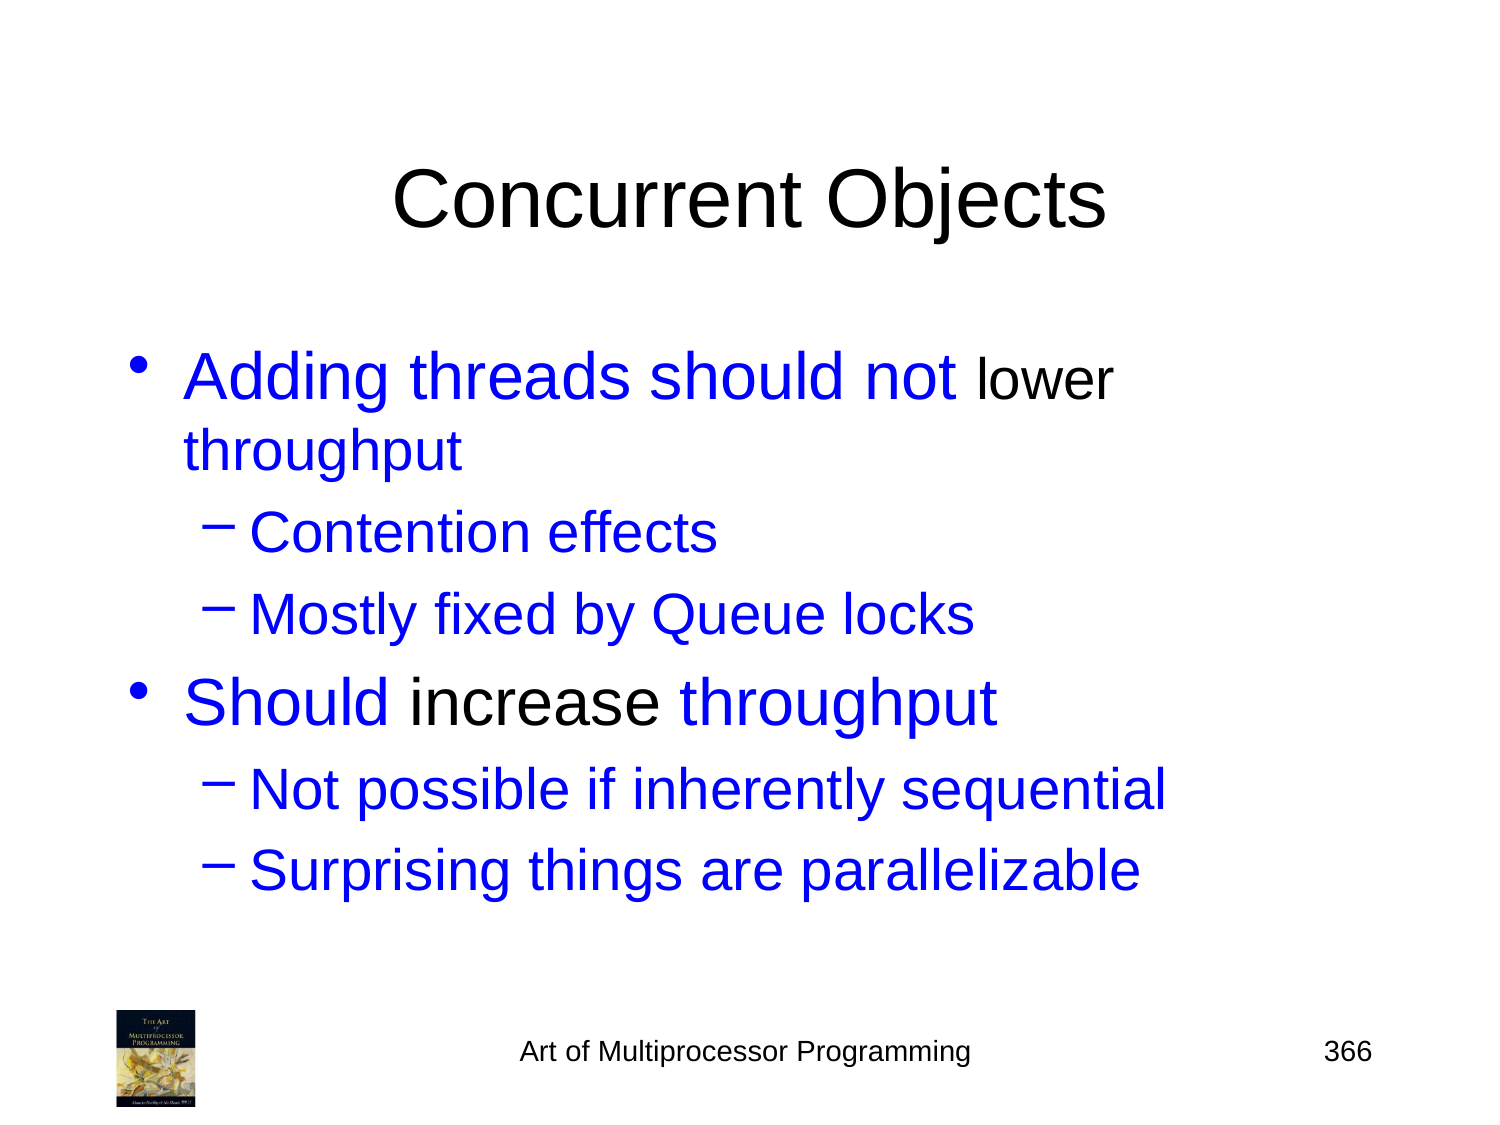

Concurrent Objects
Adding threads should not lower throughput
Contention effects
Mostly fixed by Queue locks
Should increase throughput
Not possible if inherently sequential
Surprising things are parallelizable
Art of Multiprocessor Programming
366